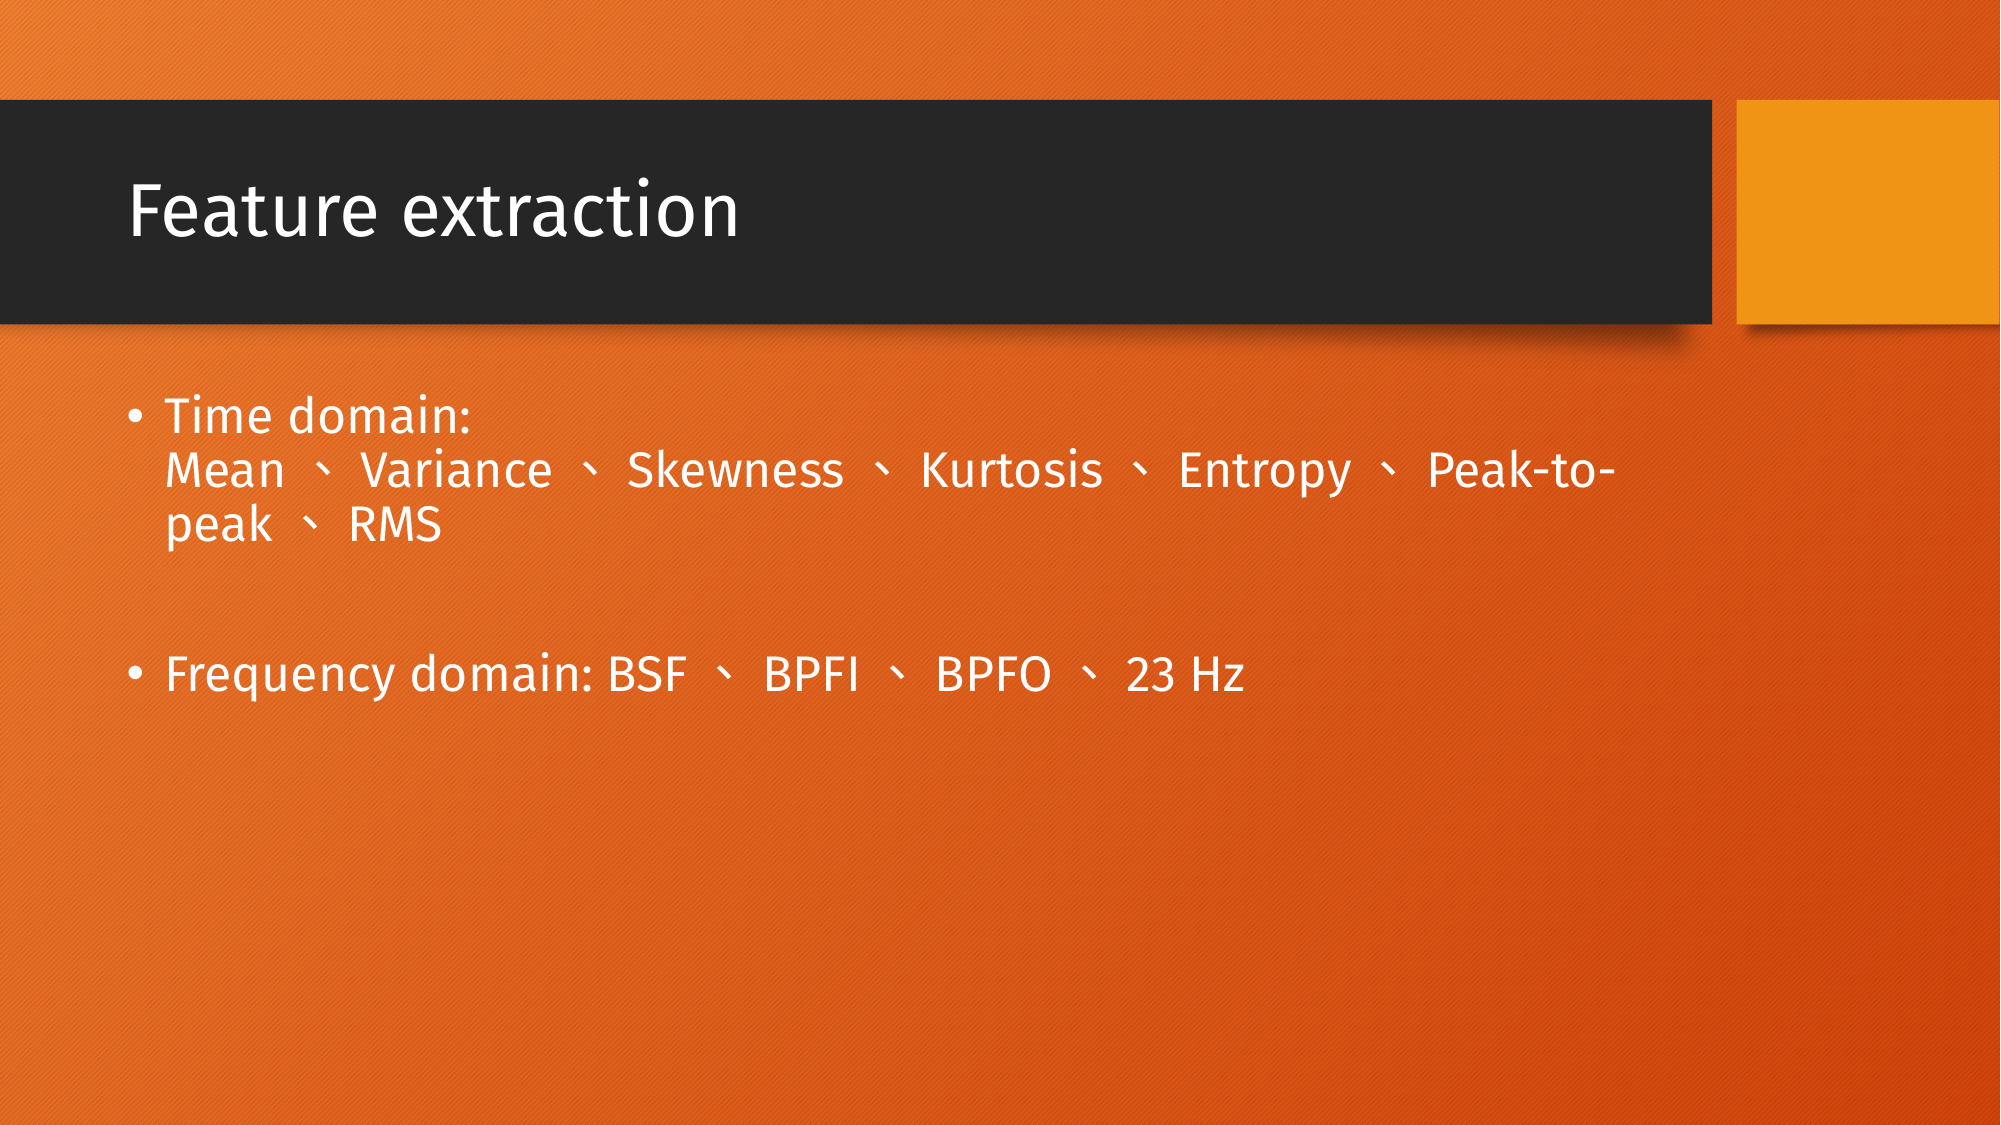

# Feature extraction
Time domain: Mean、Variance、Skewness、Kurtosis、Entropy、Peak-to-peak、RMS

Frequency domain: BSF、BPFI、BPFO、23 Hz